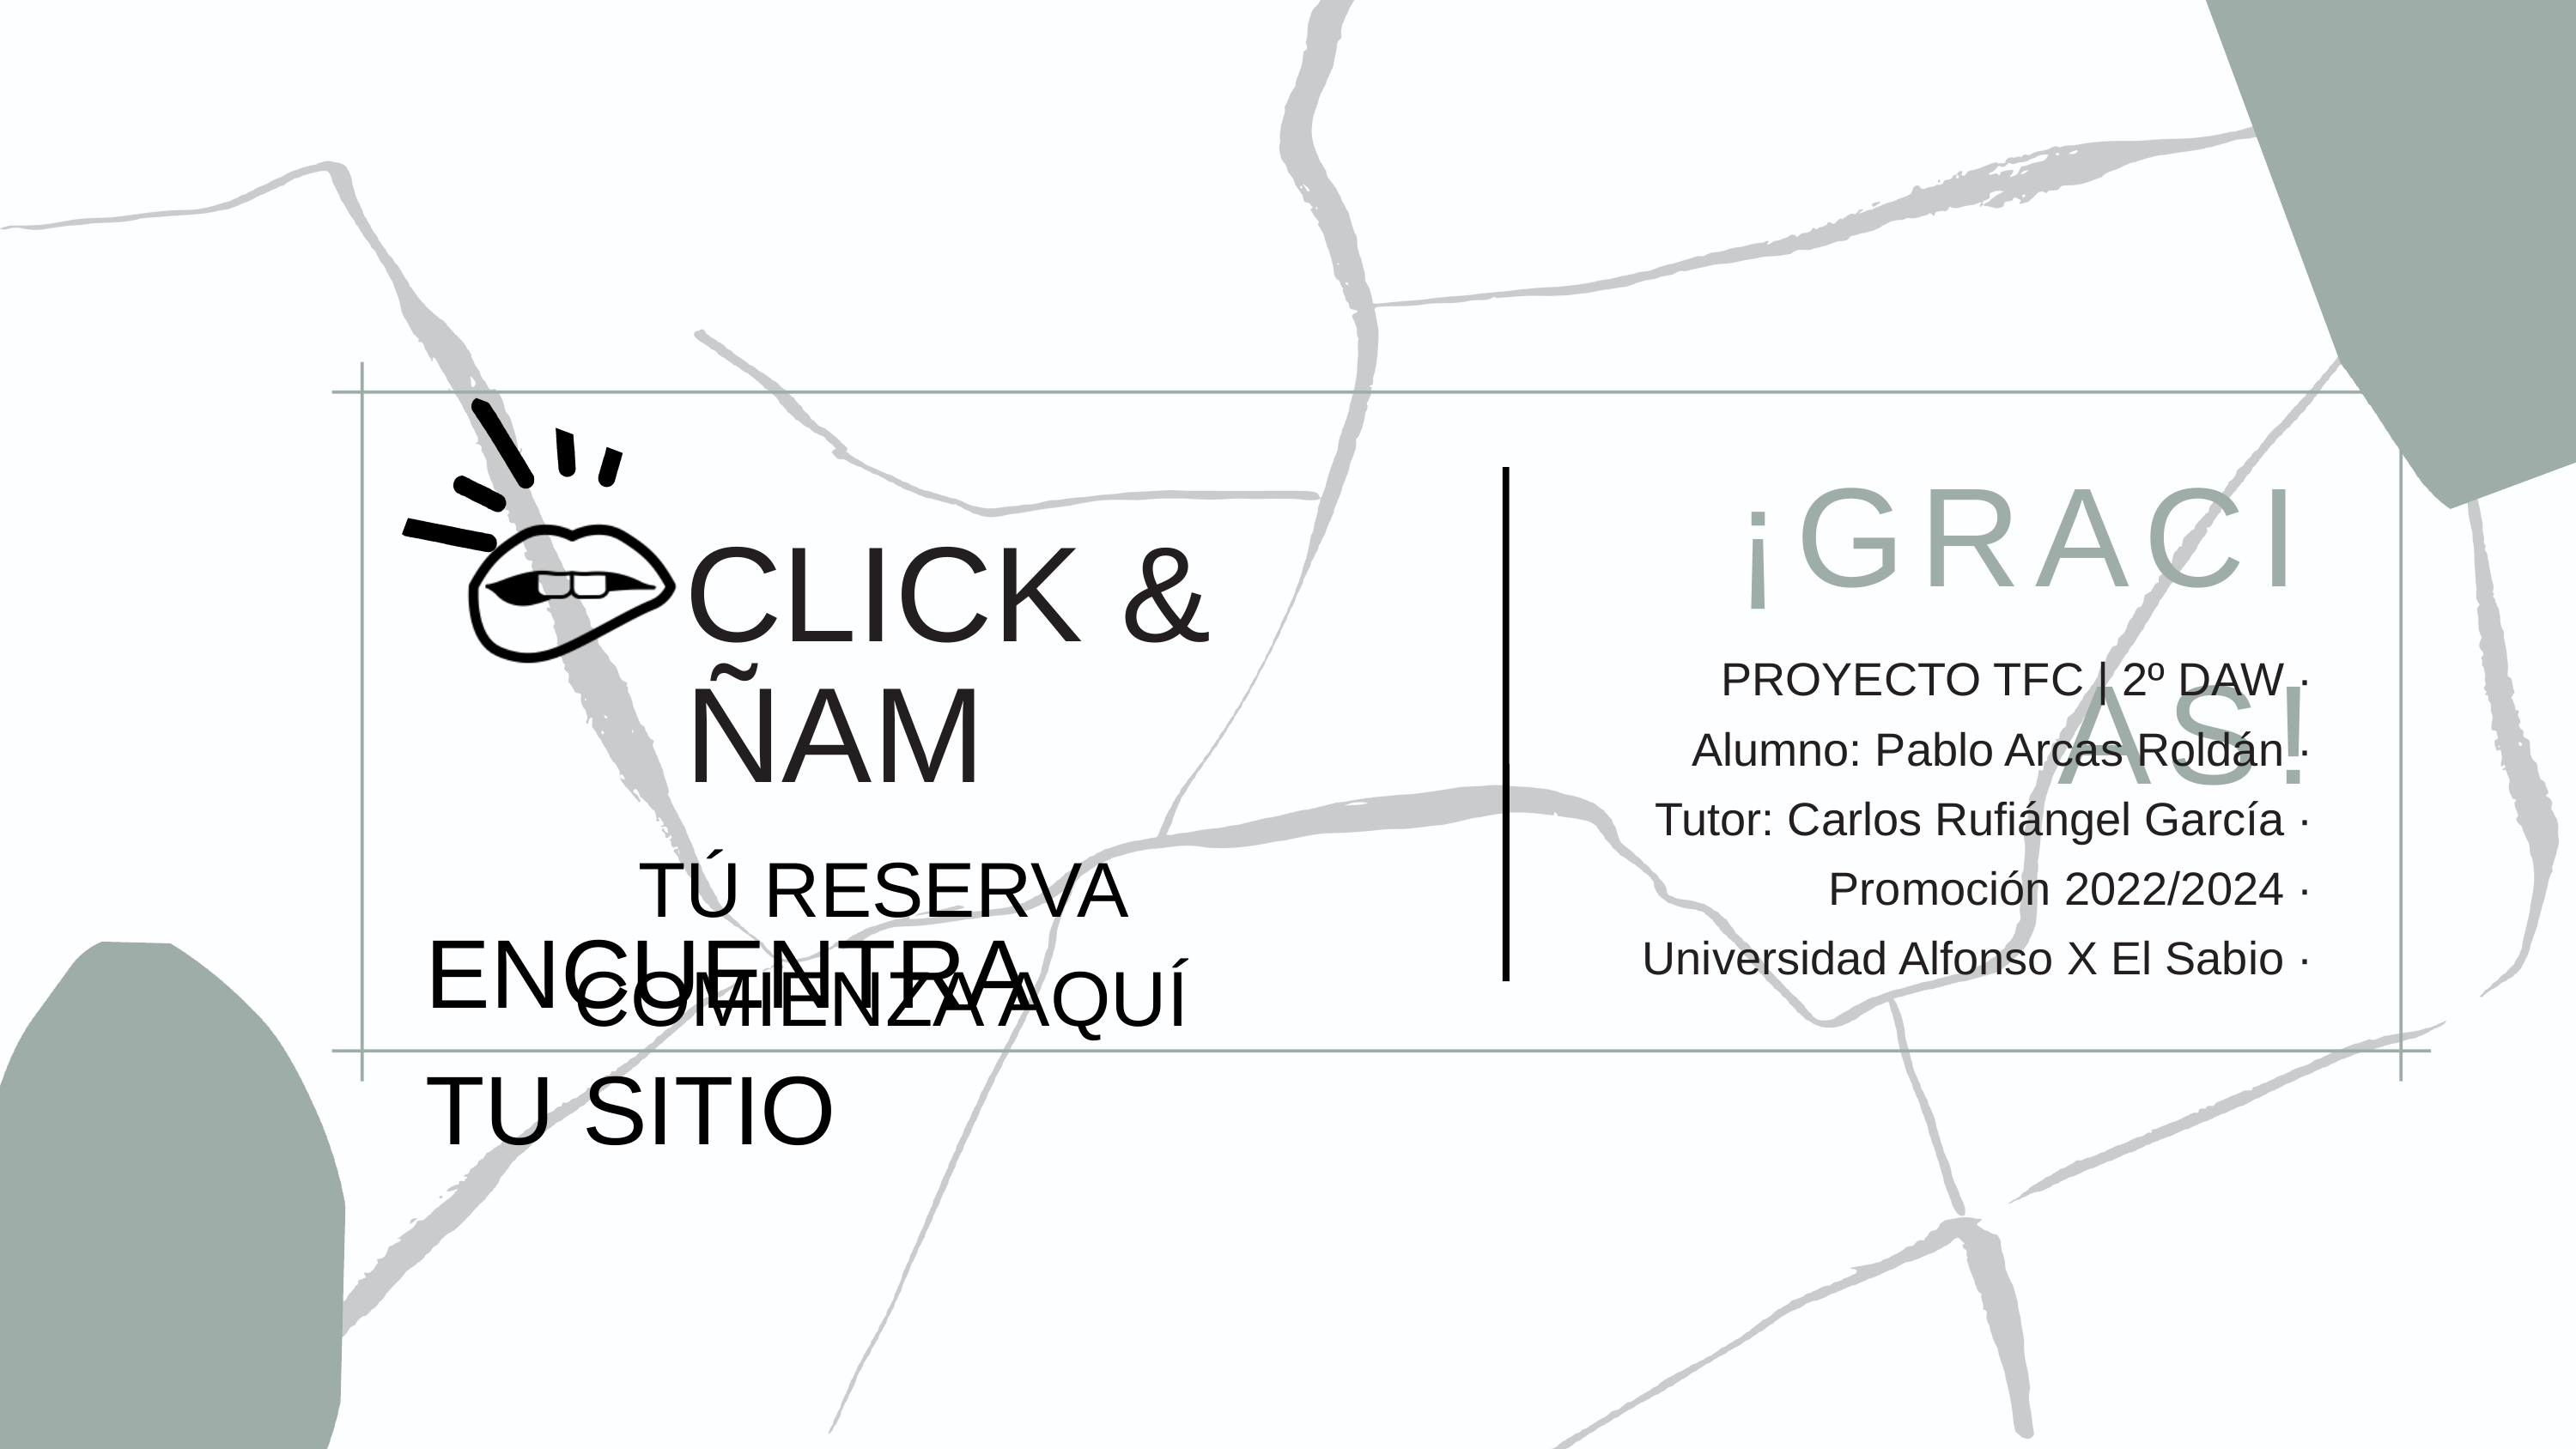

¡GRACIAS!

CLICK & ÑAM
PROYECTO TFC | 2º DAW ·
Alumno: Pablo Arcas Roldán ·
Tutor: Carlos Rufiángel García ·
Promoción 2022/2024 ·
Universidad Alfonso X El Sabio ·
TÚ RESERVA COMIENZA AQUÍ
ENCUENTRA TU SITIO